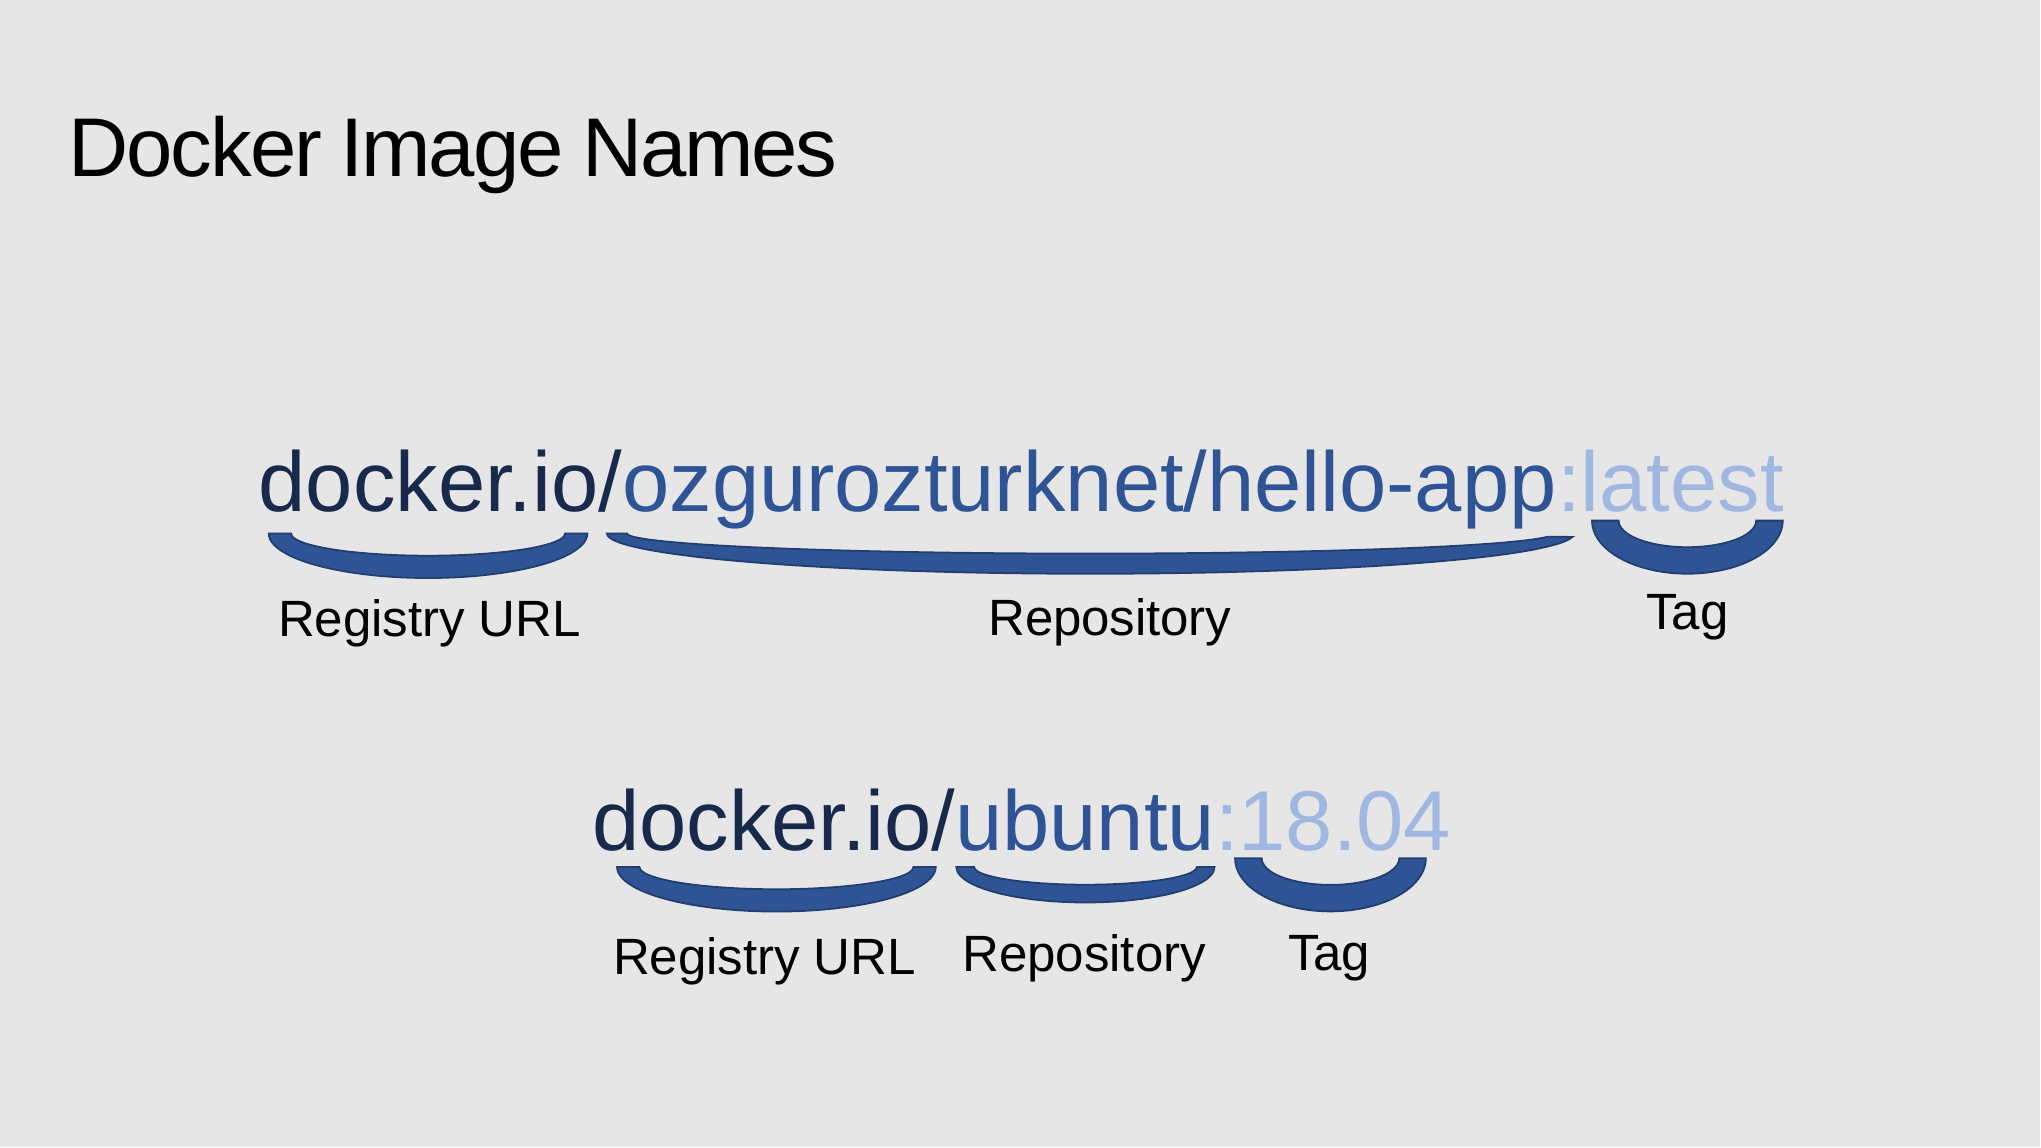

# Docker Image Names
docker.io/ozgurozturknet/hello-app:latest

Tag
Repository
Registry URL
docker.io/ubuntu:18.04

Tag
Repository
Registry URL